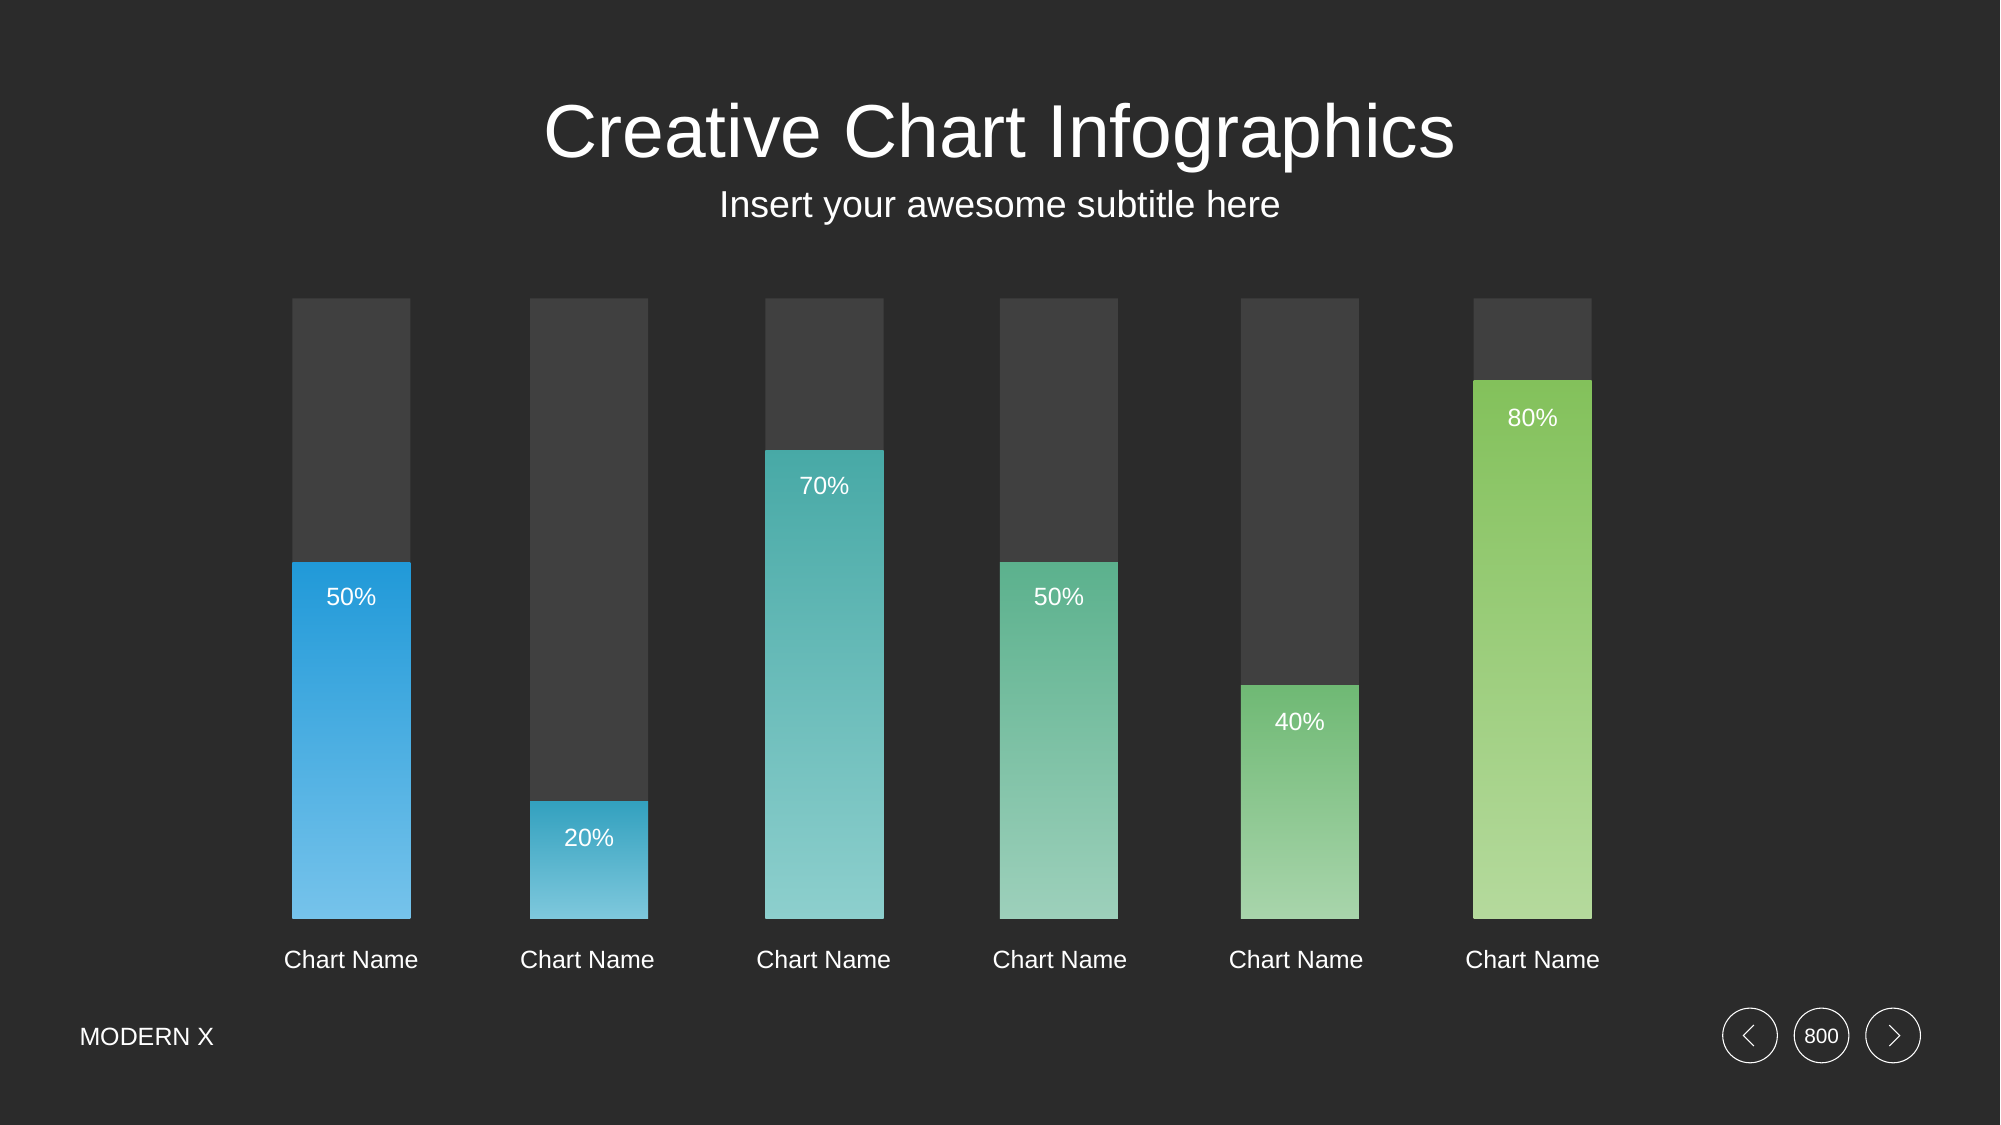

# Creative Chart Infographics
Insert your awesome subtitle here

80%

70%

50%
50%

40%

20%
Chart Name
Chart Name
Chart Name
Chart Name
Chart Name
Chart Name